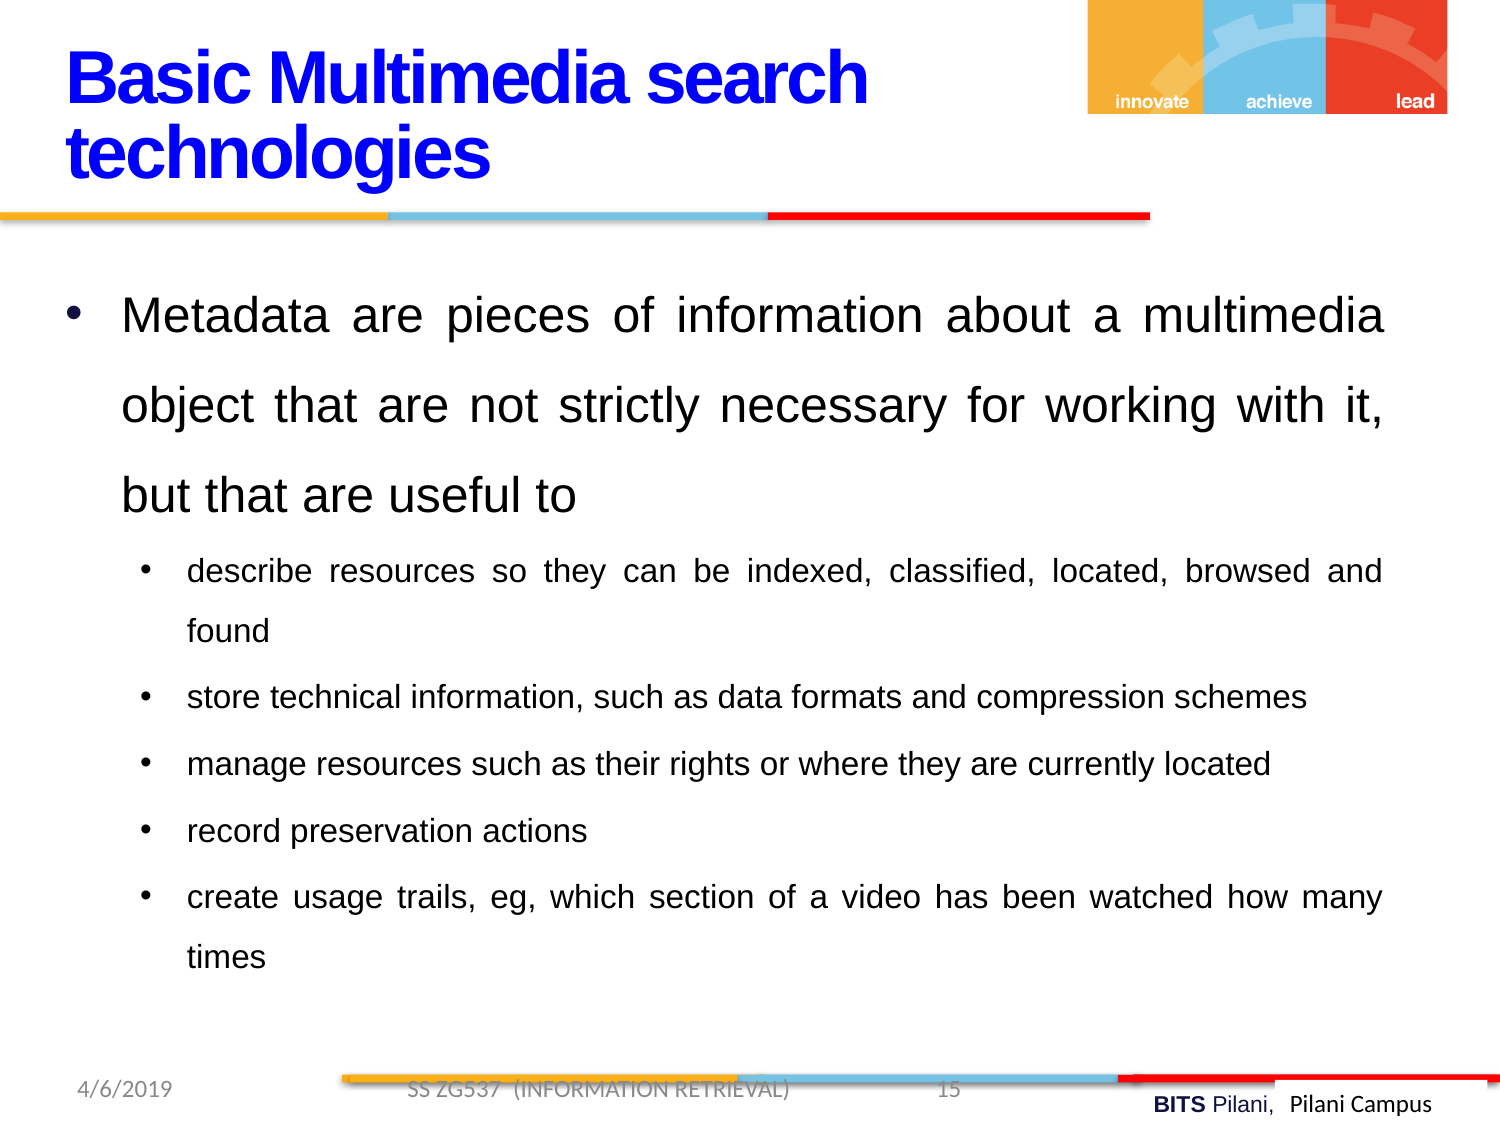

Basic Multimedia search technologies
Metadata are pieces of information about a multimedia object that are not strictly necessary for working with it, but that are useful to
describe resources so they can be indexed, classified, located, browsed and found
store technical information, such as data formats and compression schemes
manage resources such as their rights or where they are currently located
record preservation actions
create usage trails, eg, which section of a video has been watched how many times
4/6/2019                                         SS ZG537  (INFORMATION RETRIEVAL)                         15
Pilani Campus